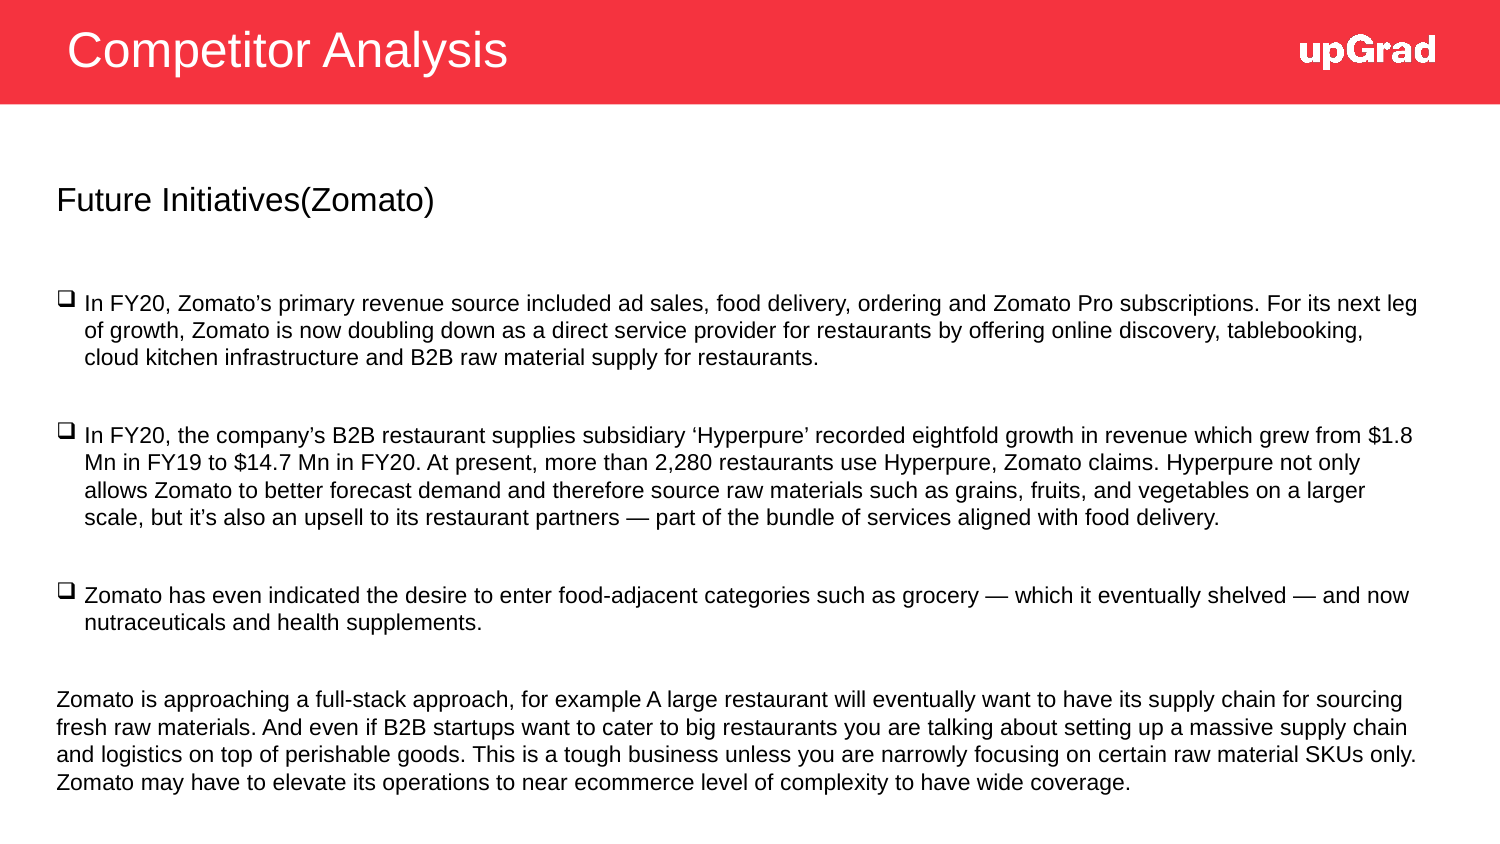

# Competitor Analysis
Future Initiatives(Zomato)

In FY20, Zomato’s primary revenue source included ad sales, food delivery, ordering and Zomato Pro subscriptions. For its next leg of growth, Zomato is now doubling down as a direct service provider for restaurants by offering online discovery, tablebooking, cloud kitchen infrastructure and B2B raw material supply for restaurants.
In FY20, the company’s B2B restaurant supplies subsidiary ‘Hyperpure’ recorded eightfold growth in revenue which grew from $1.8 Mn in FY19 to $14.7 Mn in FY20. At present, more than 2,280 restaurants use Hyperpure, Zomato claims. Hyperpure not only allows Zomato to better forecast demand and therefore source raw materials such as grains, fruits, and vegetables on a larger scale, but it’s also an upsell to its restaurant partners — part of the bundle of services aligned with food delivery.
Zomato has even indicated the desire to enter food-adjacent categories such as grocery — which it eventually shelved — and now nutraceuticals and health supplements.
Zomato is approaching a full-stack approach, for example A large restaurant will eventually want to have its supply chain for sourcing fresh raw materials. And even if B2B startups want to cater to big restaurants you are talking about setting up a massive supply chain and logistics on top of perishable goods. This is a tough business unless you are narrowly focusing on certain raw material SKUs only. Zomato may have to elevate its operations to near ecommerce level of complexity to have wide coverage.